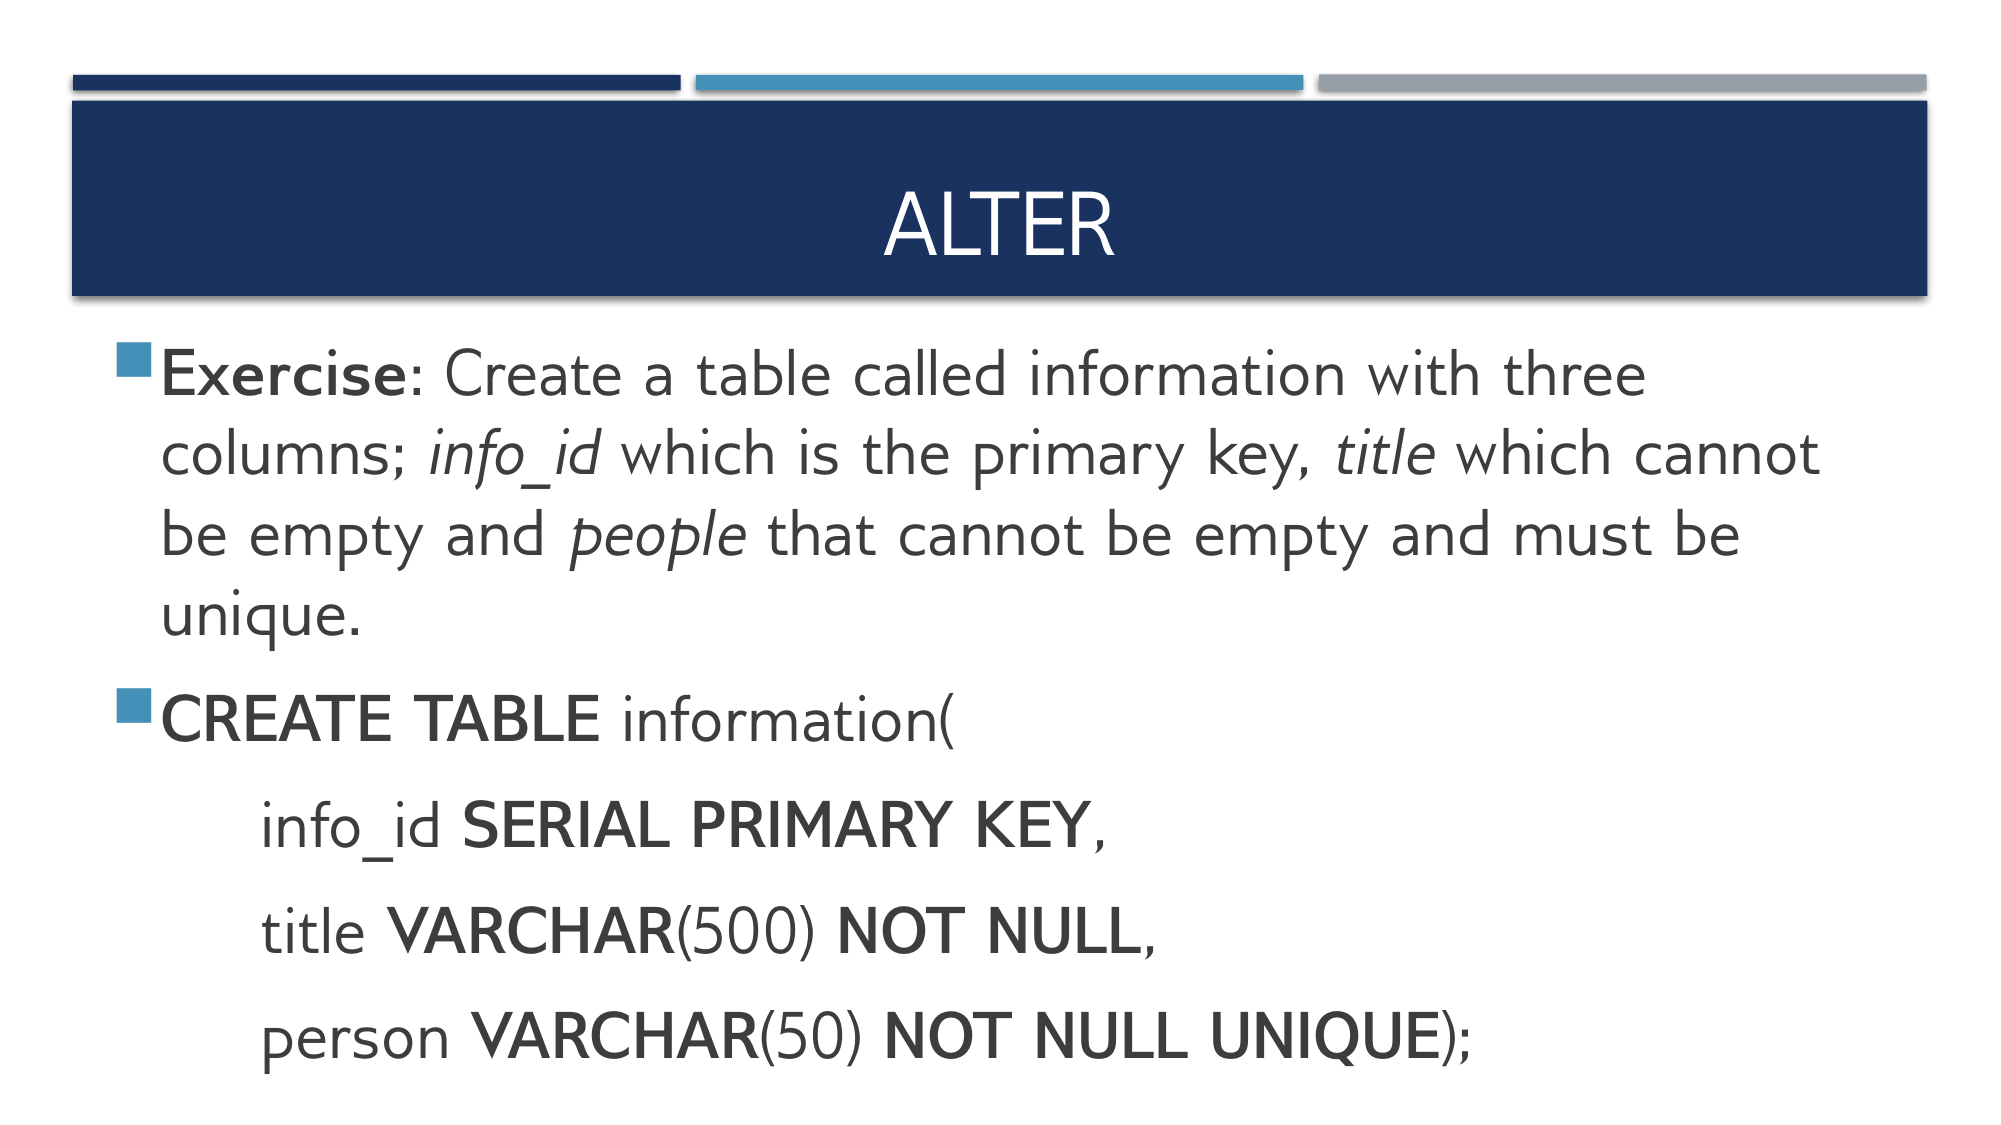

# ALTER
Exercise: Create a table called information with three columns; info_id which is the primary key, title which cannot be empty and people that cannot be empty and must be unique.
CREATE TABLE information(
 	info_id SERIAL PRIMARY KEY,
	title VARCHAR(500) NOT NULL,
 	person VARCHAR(50) NOT NULL UNIQUE);